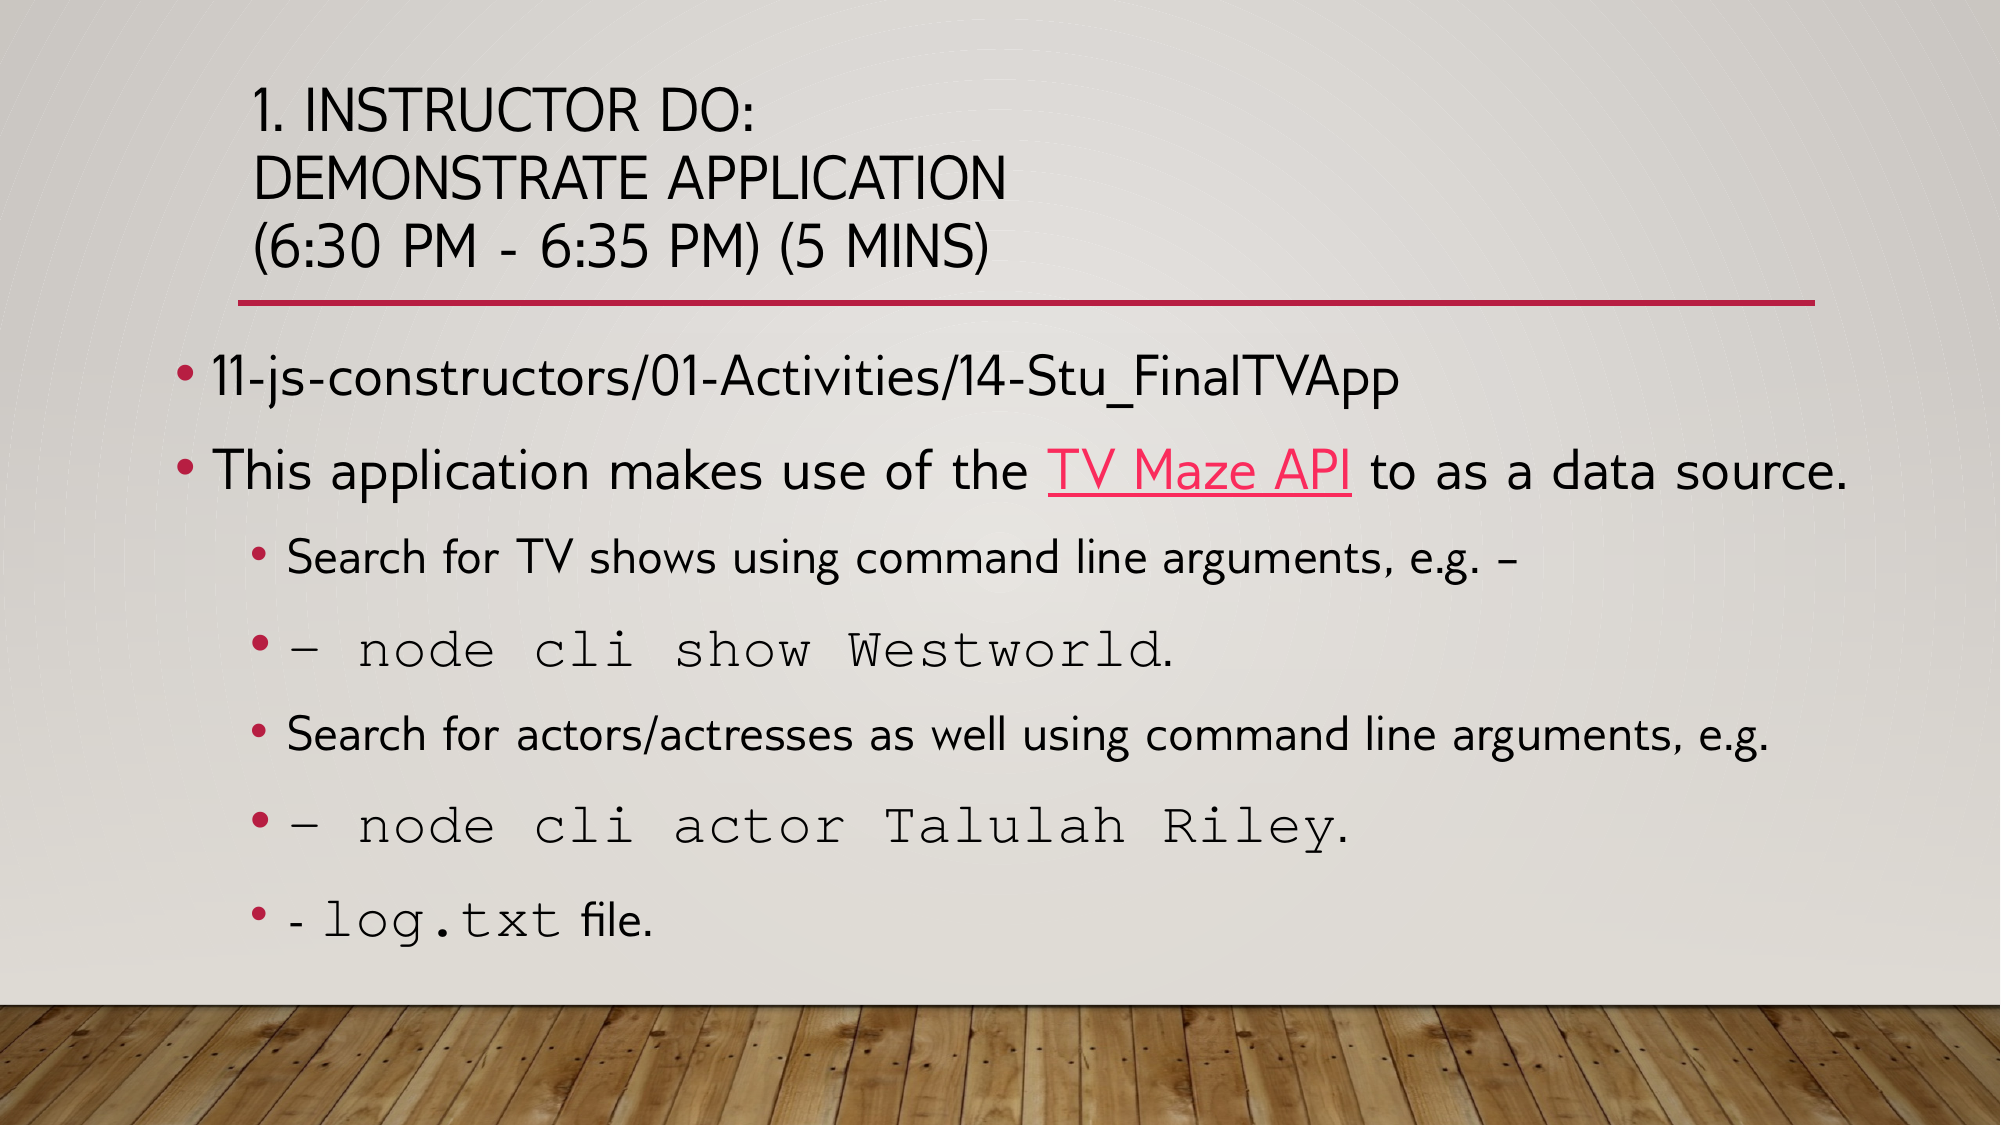

# 1. Instructor Do: Demonstrate Application (6:30 PM - 6:35 PM) (5 mins)
11-js-constructors/01-Activities/14-Stu_FinalTVApp
This application makes use of the TV Maze API to as a data source.
Search for TV shows using command line arguments, e.g. –
- node cli show Westworld.
Search for actors/actresses as well using command line arguments, e.g.
- node cli actor Talulah Riley.
- log.txt file.